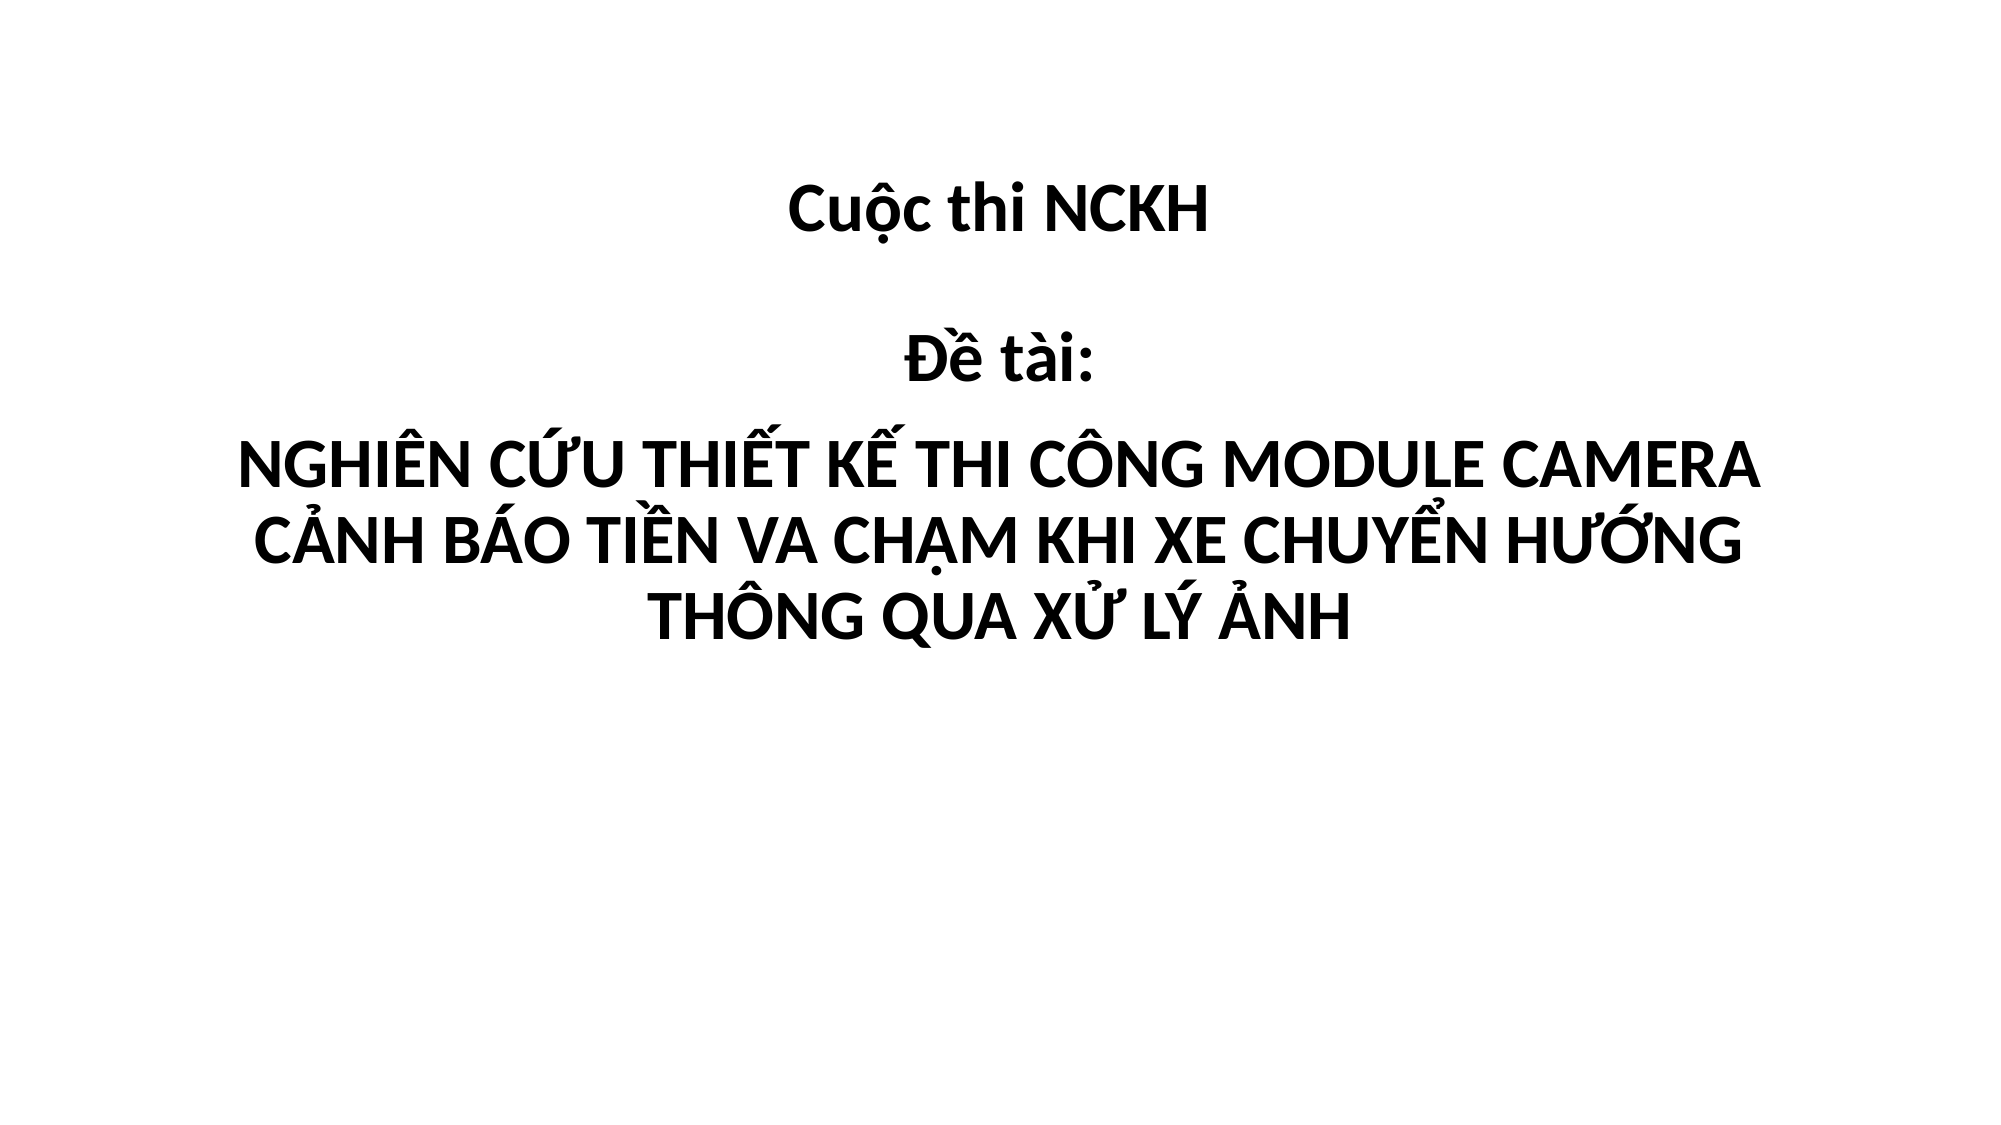

Cuộc thi NCKH
# NGHIÊN CỨU THIẾT KẾ THI CÔNG MODULE CAMERA CẢNH BÁO TIỀN VA CHẠM KHI XE CHUYỂN HƯỚNG THÔNG QUA XỬ LÝ ẢNH
Đề tài: